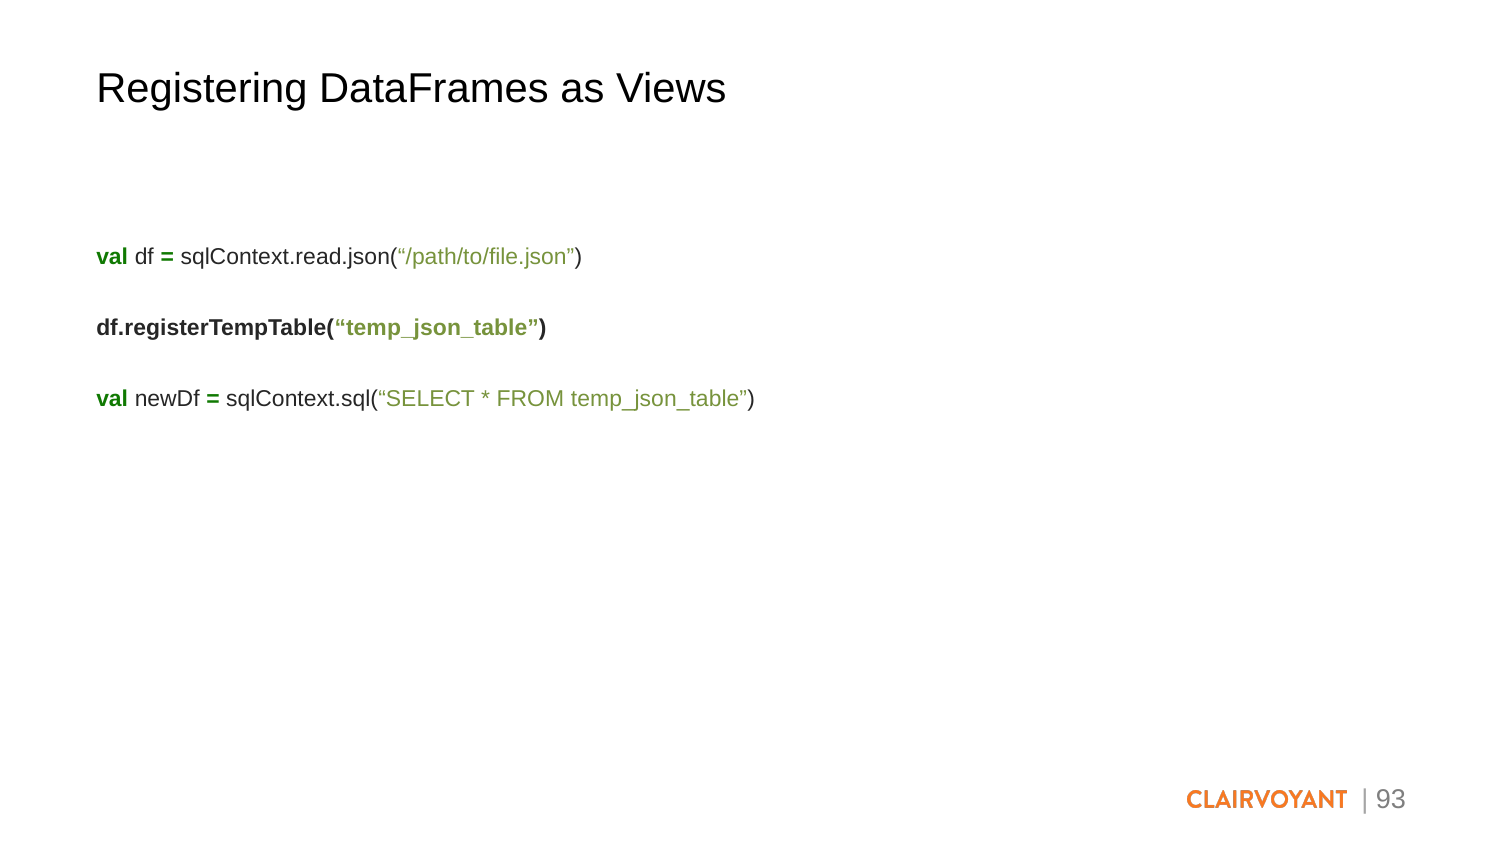

Registering DataFrames as Views

val df = sqlContext.read.json(“/path/to/file.json”)

df.registerTempTable(“temp_json_table”)

val newDf = sqlContext.sql(“SELECT * FROM temp_json_table”)